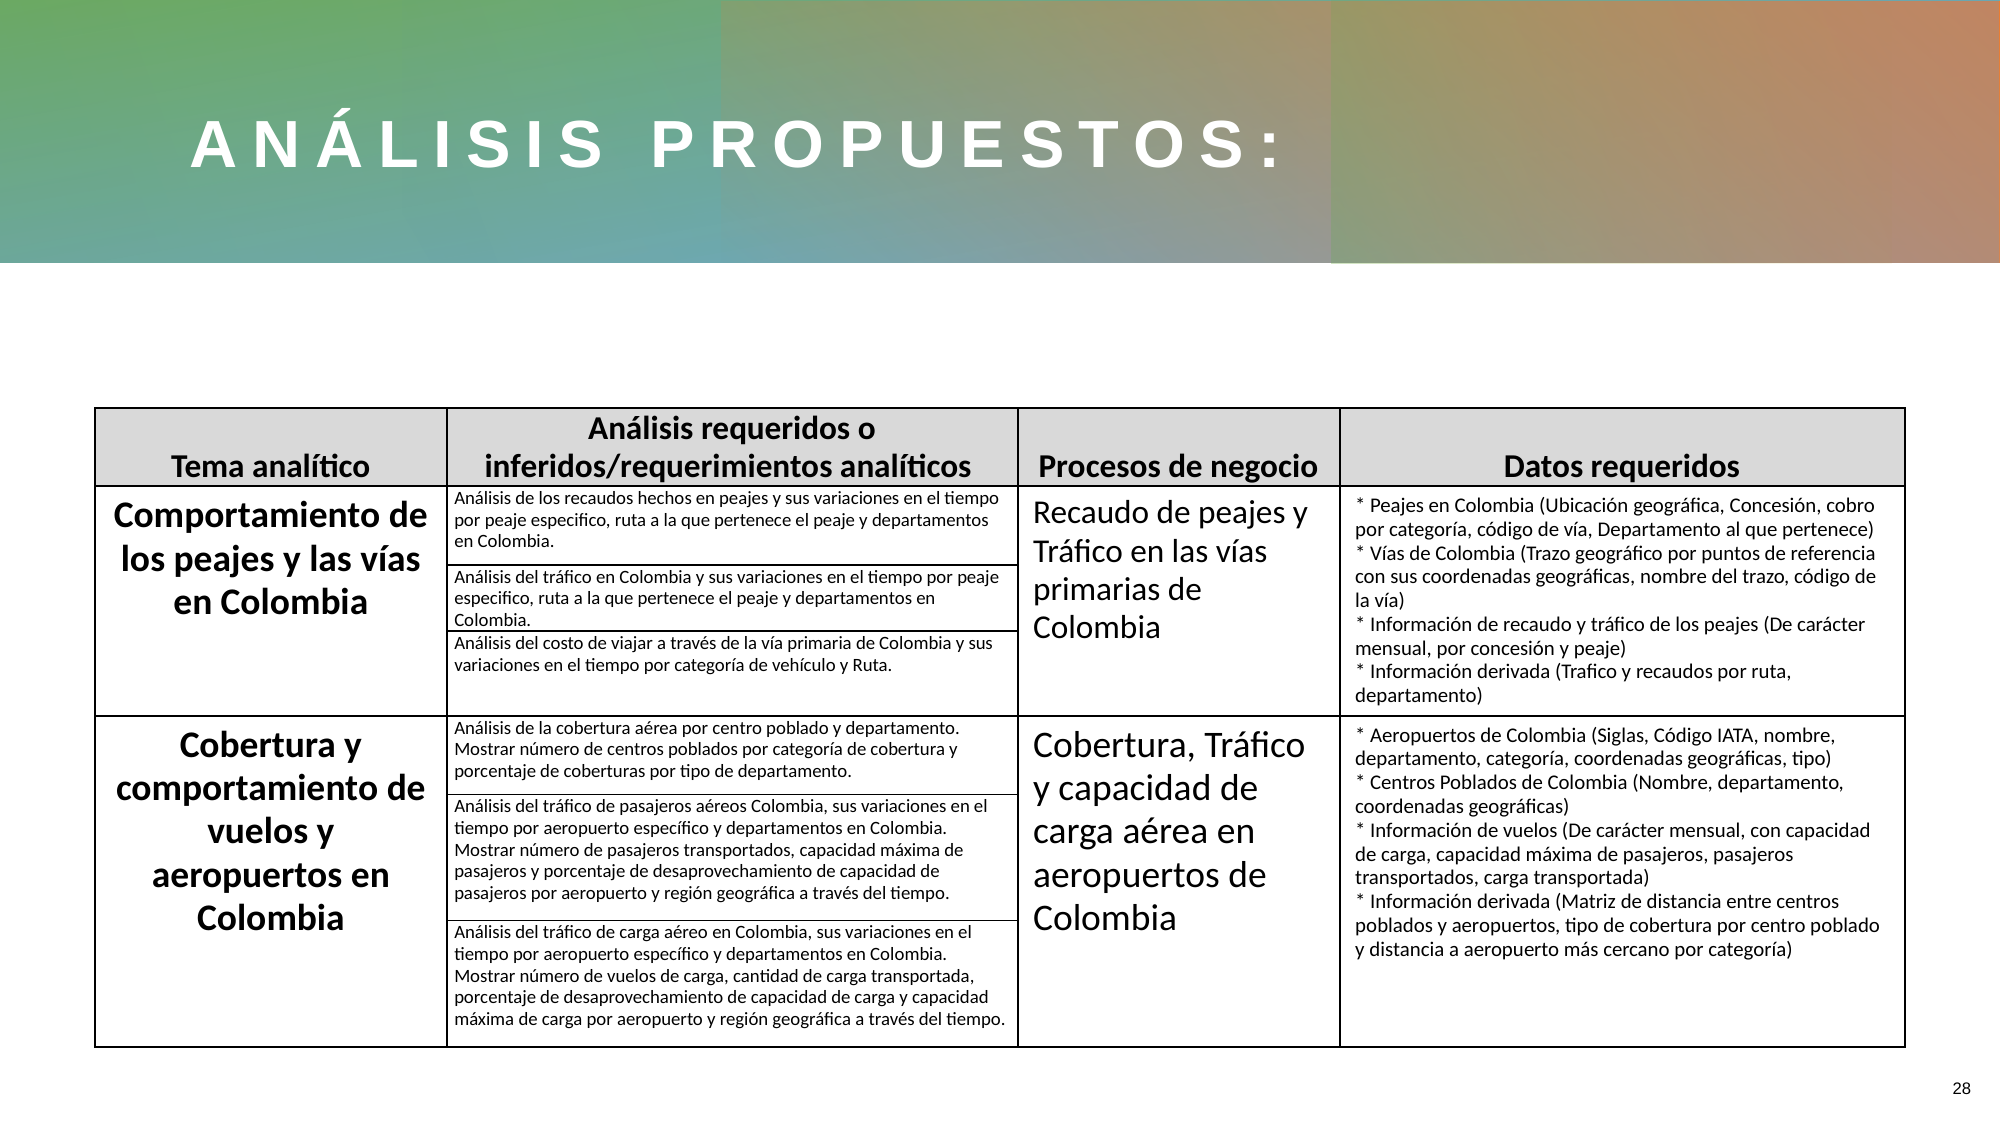

# Análisis propuestos:
| Tema analítico | Análisis requeridos o inferidos/requerimientos analíticos | Procesos de negocio | Datos requeridos |
| --- | --- | --- | --- |
| Comportamiento de los peajes y las vías en Colombia | Análisis de los recaudos hechos en peajes y sus variaciones en el tiempo por peaje especifico, ruta a la que pertenece el peaje y departamentos en Colombia. | Recaudo de peajes y Tráfico en las vías primarias de Colombia | \* Peajes en Colombia (Ubicación geográfica, Concesión, cobro por categoría, código de vía, Departamento al que pertenece) \* Vías de Colombia (Trazo geográfico por puntos de referencia con sus coordenadas geográficas, nombre del trazo, código de la vía) \* Información de recaudo y tráfico de los peajes (De carácter mensual, por concesión y peaje) \* Información derivada (Trafico y recaudos por ruta, departamento) |
|  | Análisis del tráfico en Colombia y sus variaciones en el tiempo por peaje especifico, ruta a la que pertenece el peaje y departamentos en Colombia. |  |  |
|  | Análisis del costo de viajar a través de la vía primaria de Colombia y sus variaciones en el tiempo por categoría de vehículo y Ruta. |  |  |
| Cobertura y comportamiento de vuelos y aeropuertos en Colombia | Análisis de la cobertura aérea por centro poblado y departamento. Mostrar número de centros poblados por categoría de cobertura y porcentaje de coberturas por tipo de departamento. | Cobertura, Tráfico y capacidad de carga aérea en aeropuertos de Colombia | \* Aeropuertos de Colombia (Siglas, Código IATA, nombre, departamento, categoría, coordenadas geográficas, tipo) \* Centros Poblados de Colombia (Nombre, departamento, coordenadas geográficas) \* Información de vuelos (De carácter mensual, con capacidad de carga, capacidad máxima de pasajeros, pasajeros transportados, carga transportada) \* Información derivada (Matriz de distancia entre centros poblados y aeropuertos, tipo de cobertura por centro poblado y distancia a aeropuerto más cercano por categoría) |
|  | Análisis del tráfico de pasajeros aéreos Colombia, sus variaciones en el tiempo por aeropuerto específico y departamentos en Colombia. Mostrar número de pasajeros transportados, capacidad máxima de pasajeros y porcentaje de desaprovechamiento de capacidad de pasajeros por aeropuerto y región geográfica a través del tiempo. |  |  |
|  | Análisis del tráfico de carga aéreo en Colombia, sus variaciones en el tiempo por aeropuerto específico y departamentos en Colombia. Mostrar número de vuelos de carga, cantidad de carga transportada, porcentaje de desaprovechamiento de capacidad de carga y capacidad máxima de carga por aeropuerto y región geográfica a través del tiempo. |  |  |
28